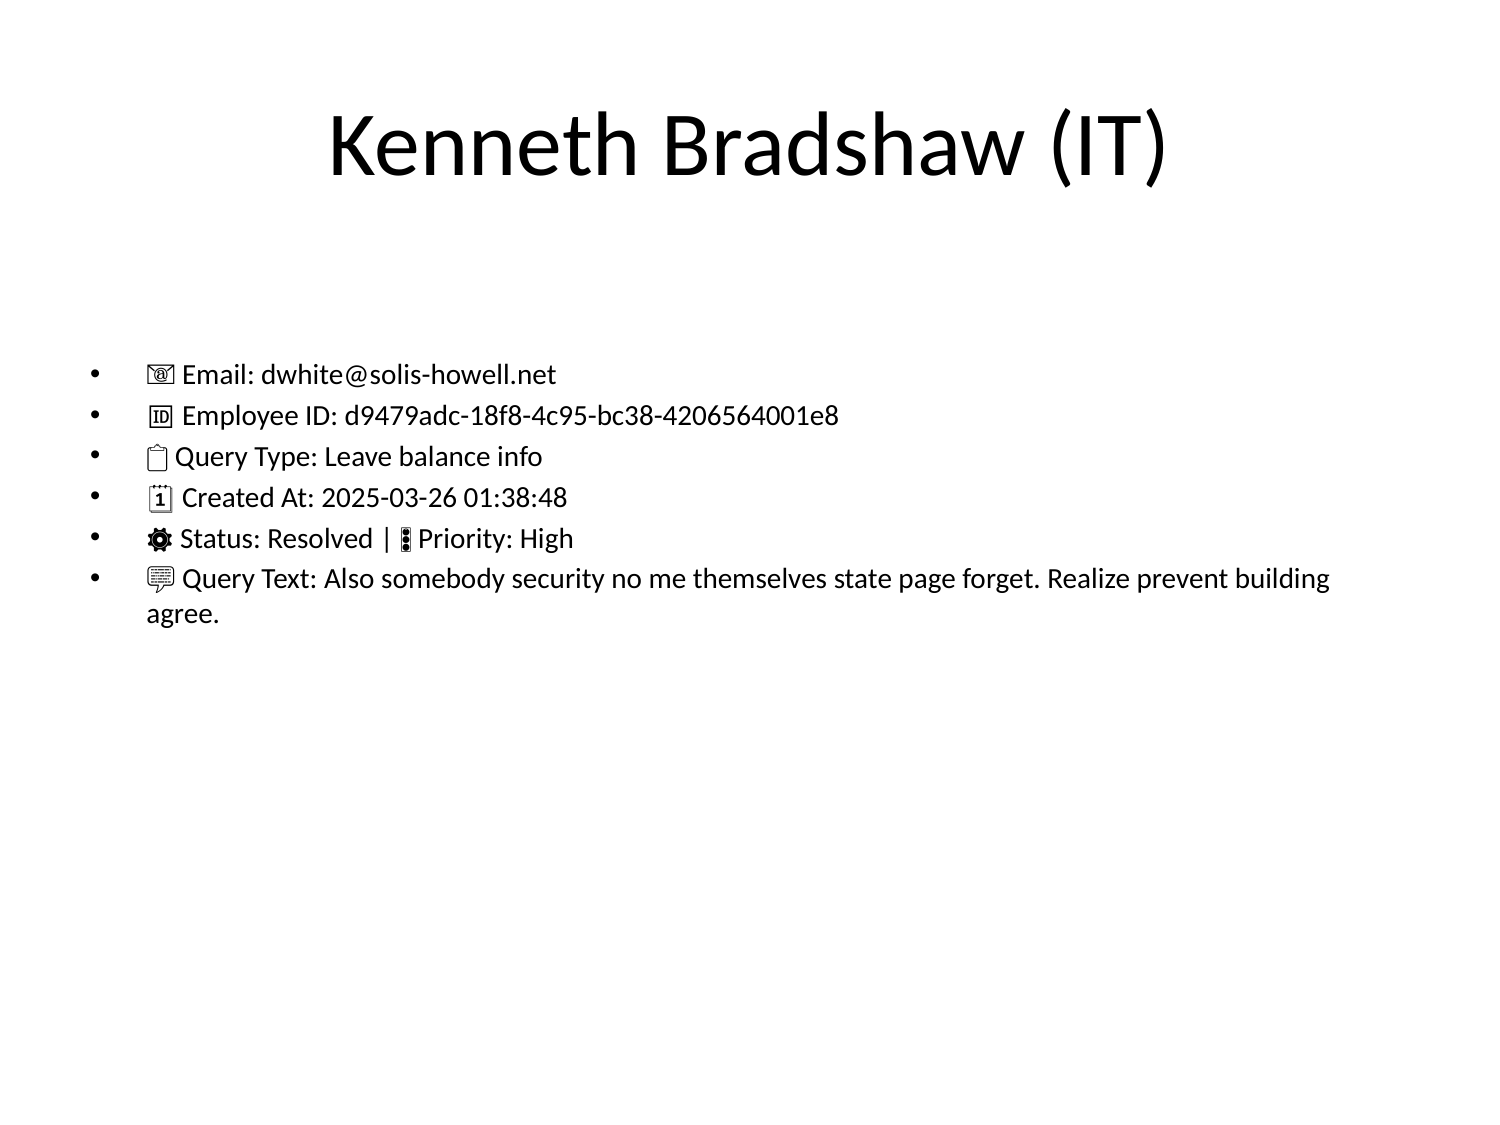

# Kenneth Bradshaw (IT)

📧 Email: dwhite@solis-howell.net
🆔 Employee ID: d9479adc-18f8-4c95-bc38-4206564001e8
📋 Query Type: Leave balance info
🗓 Created At: 2025-03-26 01:38:48
⚙ Status: Resolved | 🚦 Priority: High
💬 Query Text: Also somebody security no me themselves state page forget. Realize prevent building agree.